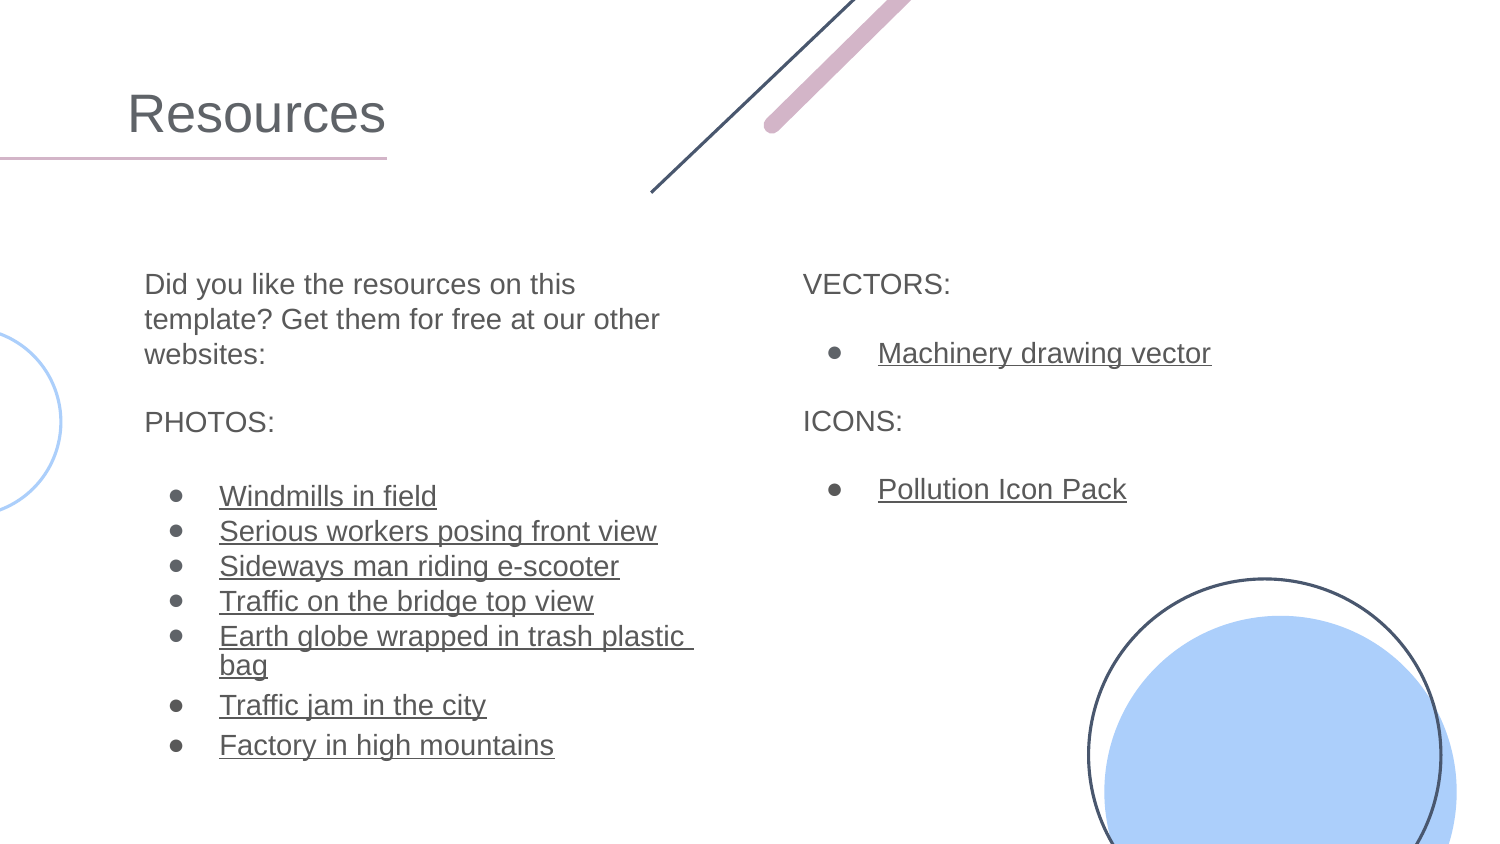

# Resources
Did you like the resources on this template? Get them for free at our other websites:
PHOTOS:
Windmills in field
Serious workers posing front view
Sideways man riding e-scooter
Traffic on the bridge top view
Earth globe wrapped in trash plastic bag
Traffic jam in the city
Factory in high mountains
VECTORS:
Machinery drawing vector
ICONS:
Pollution Icon Pack